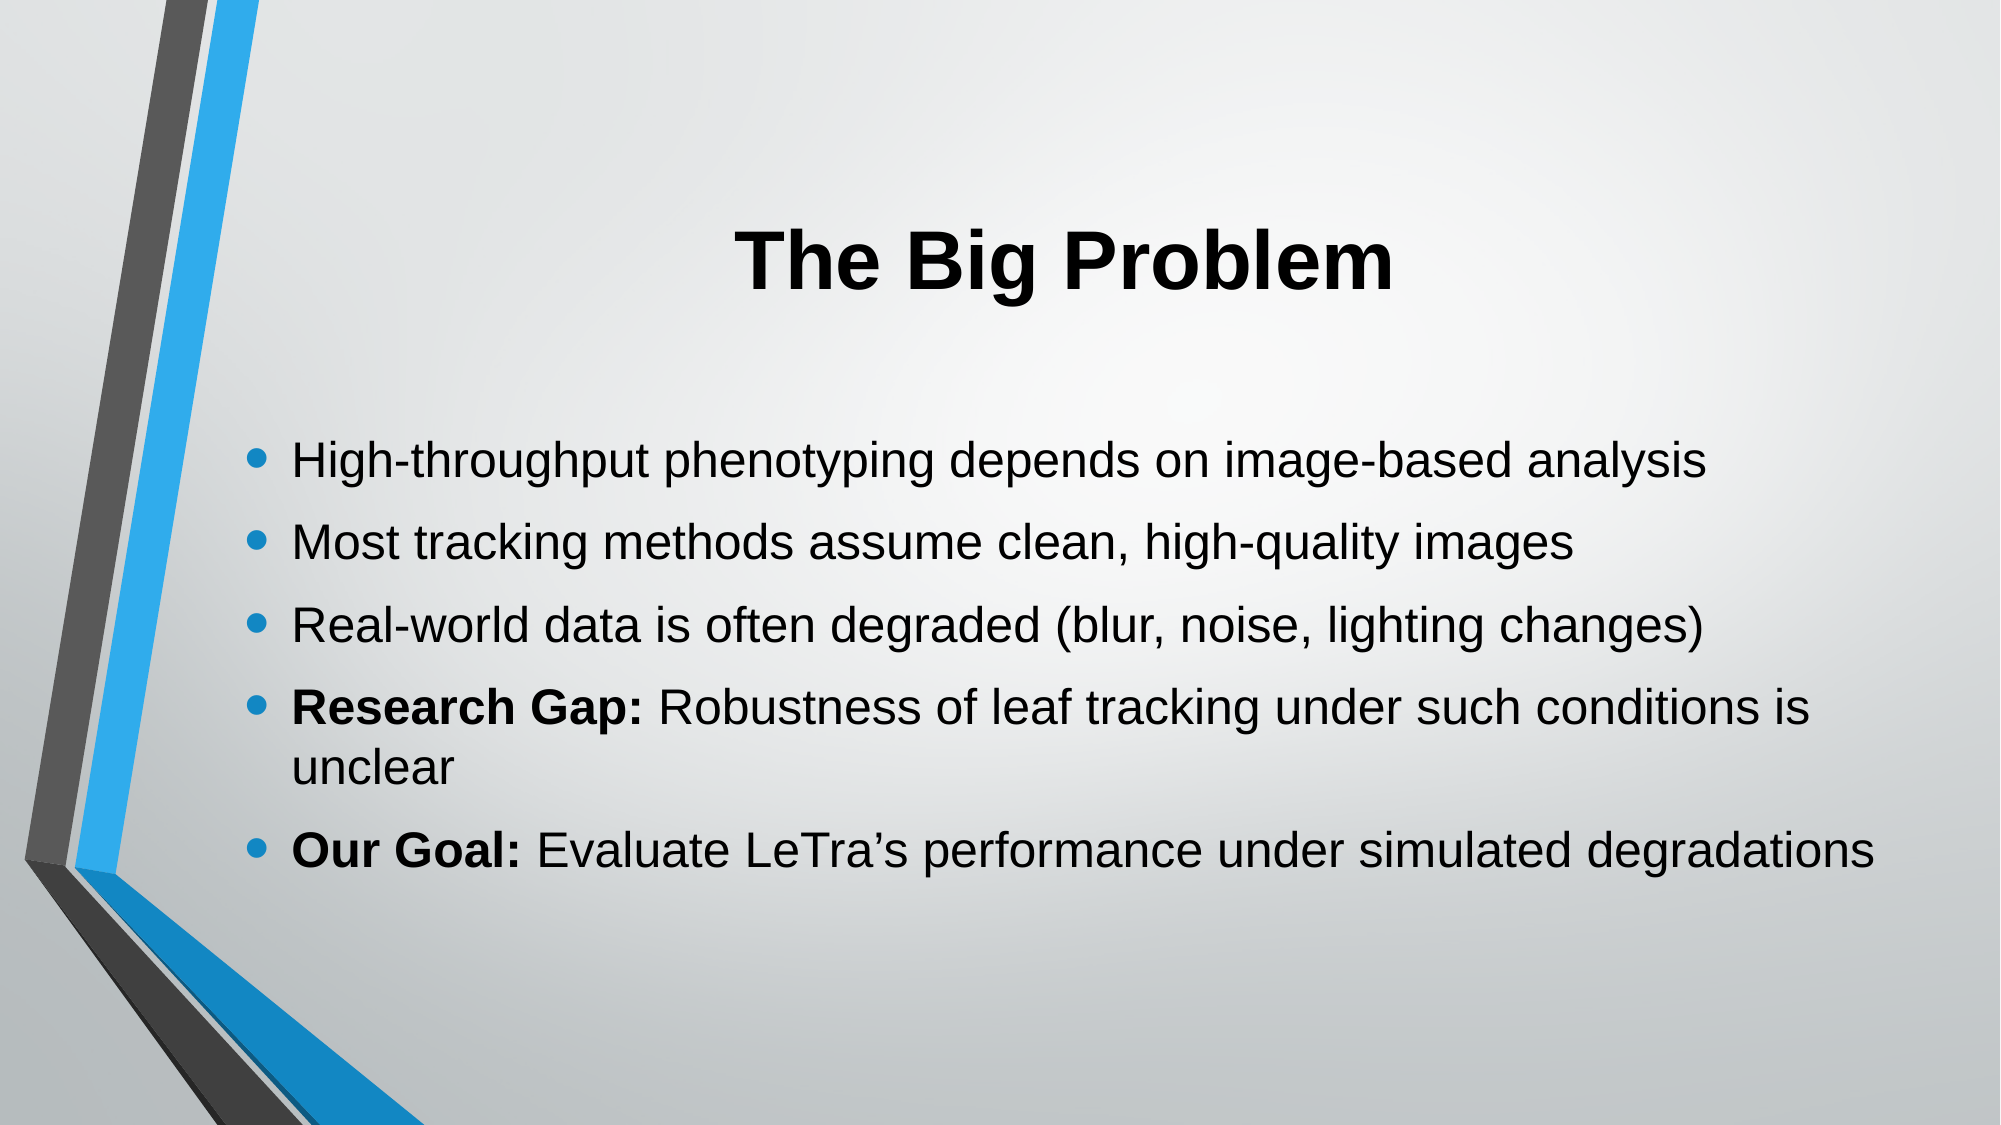

# The Big Problem
High-throughput phenotyping depends on image-based analysis
Most tracking methods assume clean, high-quality images
Real-world data is often degraded (blur, noise, lighting changes)
Research Gap: Robustness of leaf tracking under such conditions is unclear
Our Goal: Evaluate LeTra’s performance under simulated degradations